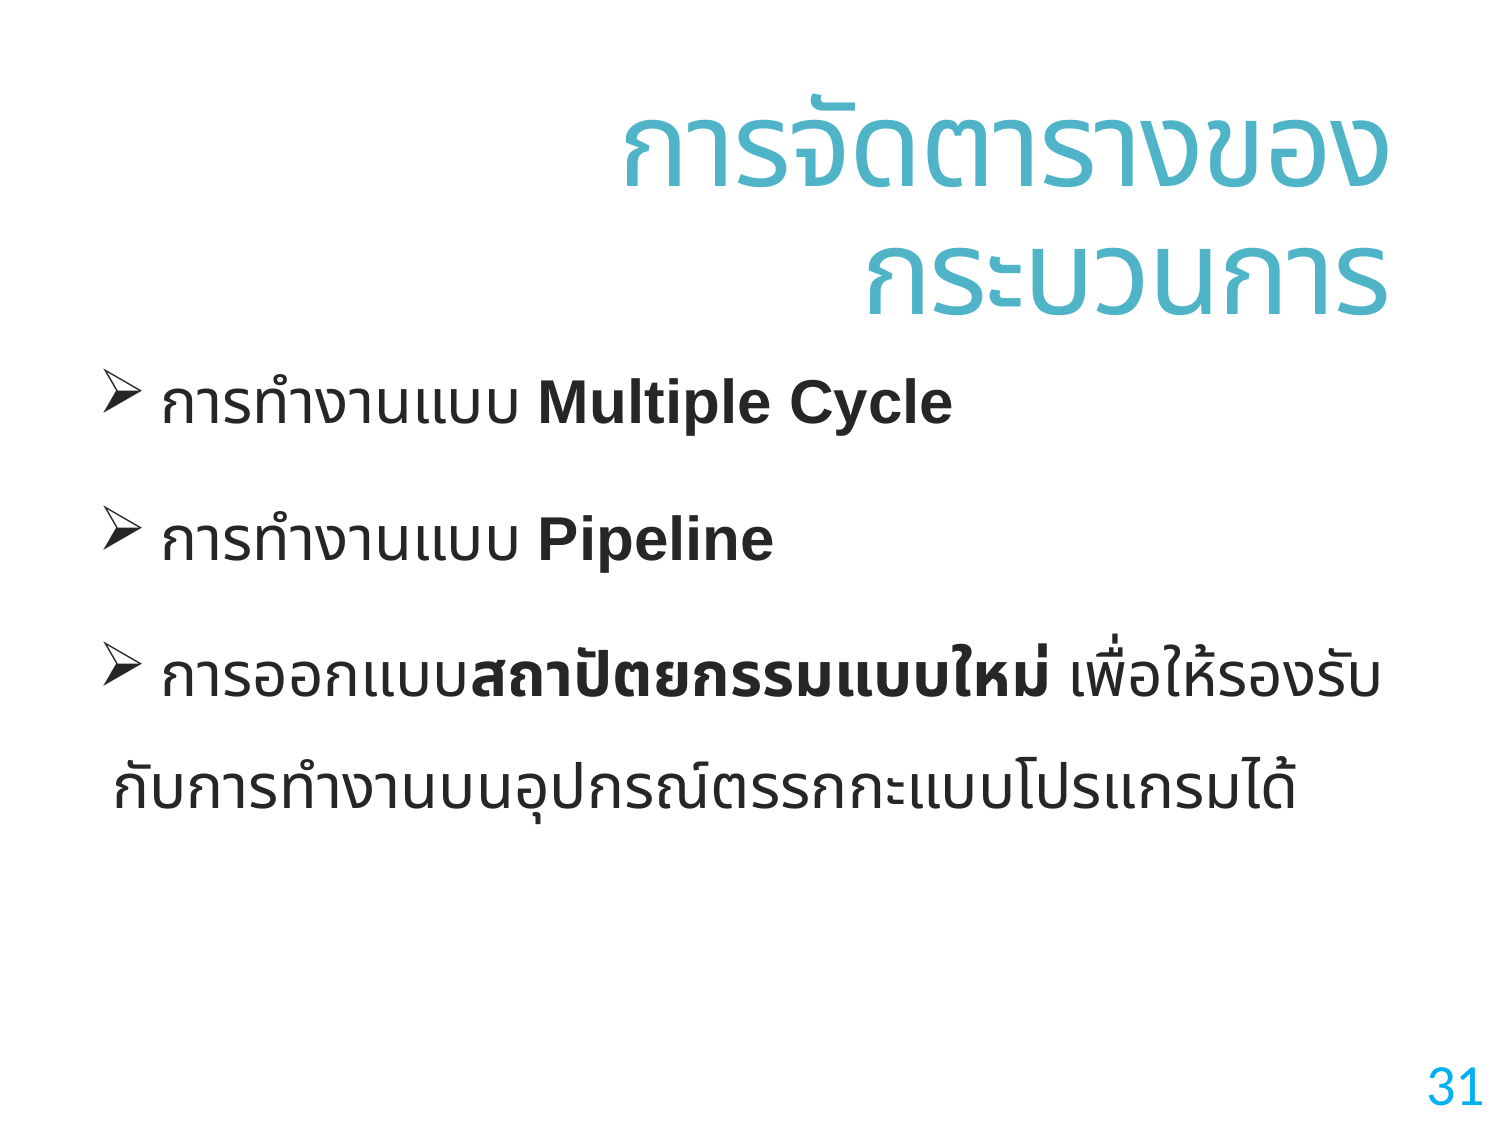

# การจัดตารางของกระบวนการ
 การทำงานแบบ Multiple Cycle
 การทำงานแบบ Pipeline
 การออกแบบสถาปัตยกรรมแบบใหม่ เพื่อให้รองรับกับการทำงานบนอุปกรณ์ตรรกกะแบบโปรแกรมได้
31